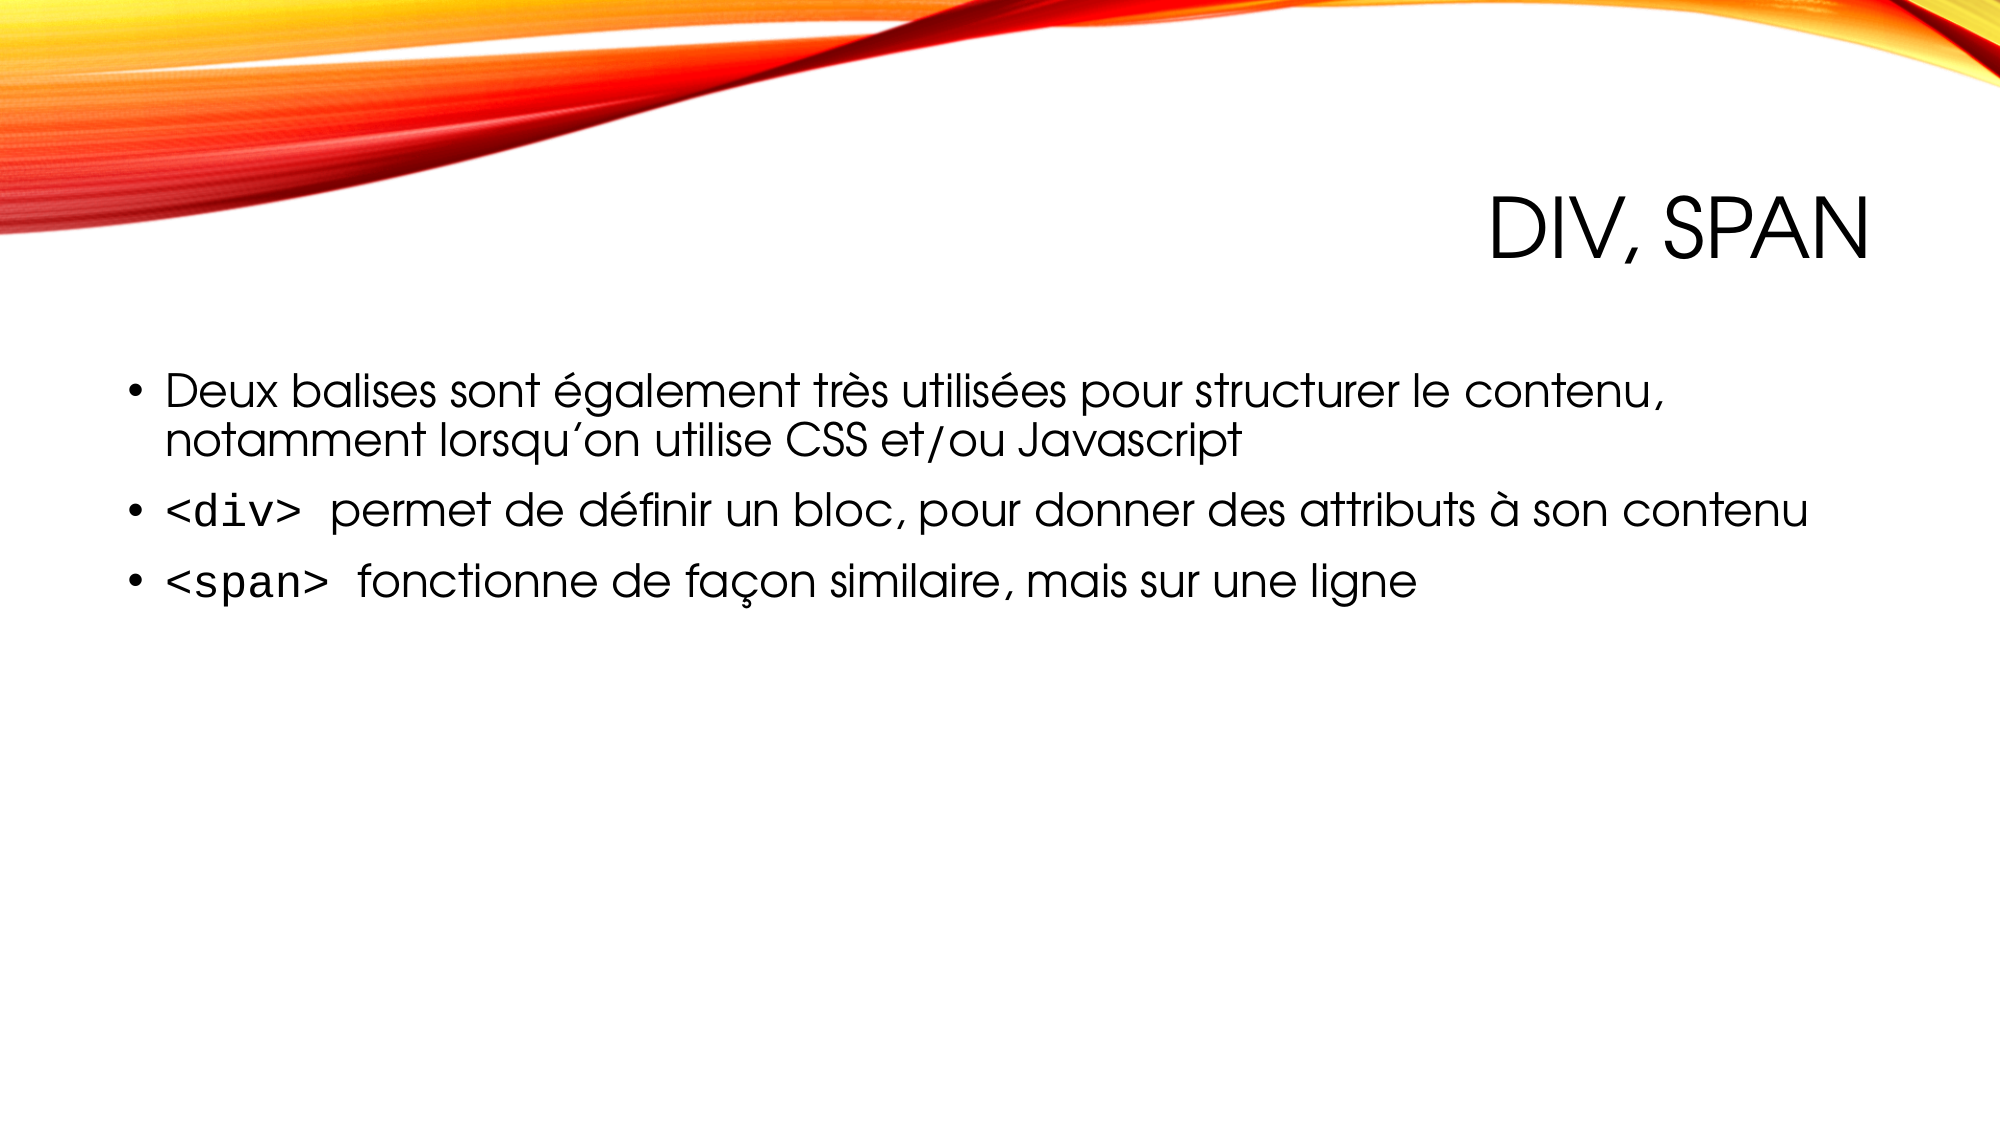

# Div, SPAN
Deux balises sont également très utilisées pour structurer le contenu, notamment lorsqu’on utilise CSS et/ou Javascript
<div> permet de définir un bloc, pour donner des attributs à son contenu
<span> fonctionne de façon similaire, mais sur une ligne